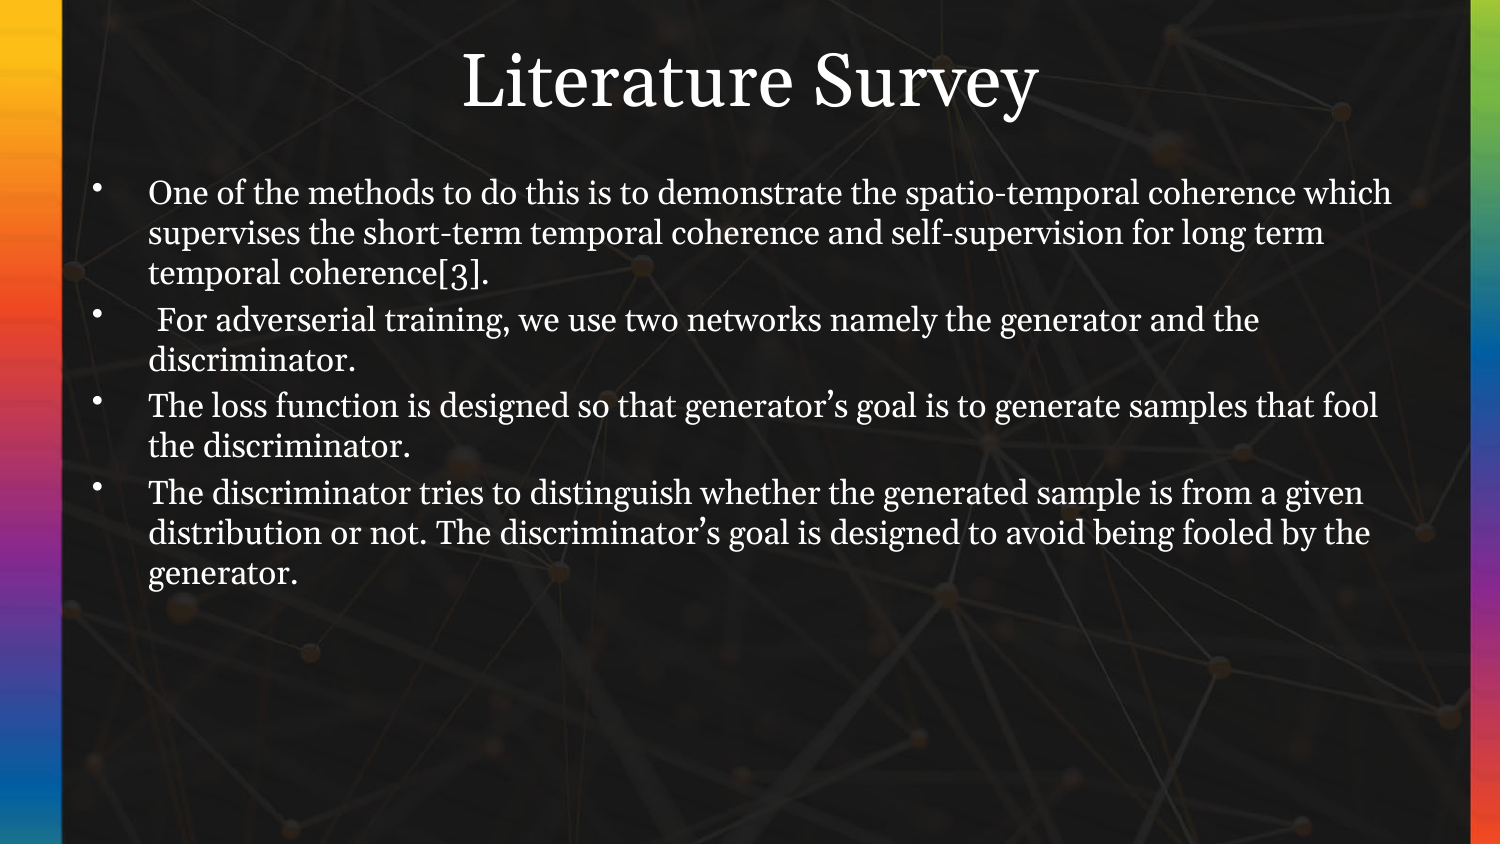

# Literature Survey
One of the methods to do this is to demonstrate the spatio-temporal coherence which supervises the short-term temporal coherence and self-supervision for long term temporal coherence[3].
 For adverserial training, we use two networks namely the generator and the discriminator.
The loss function is designed so that generator’s goal is to generate samples that fool the discriminator.
The discriminator tries to distinguish whether the generated sample is from a given distribution or not. The discriminator’s goal is designed to avoid being fooled by the generator.

8